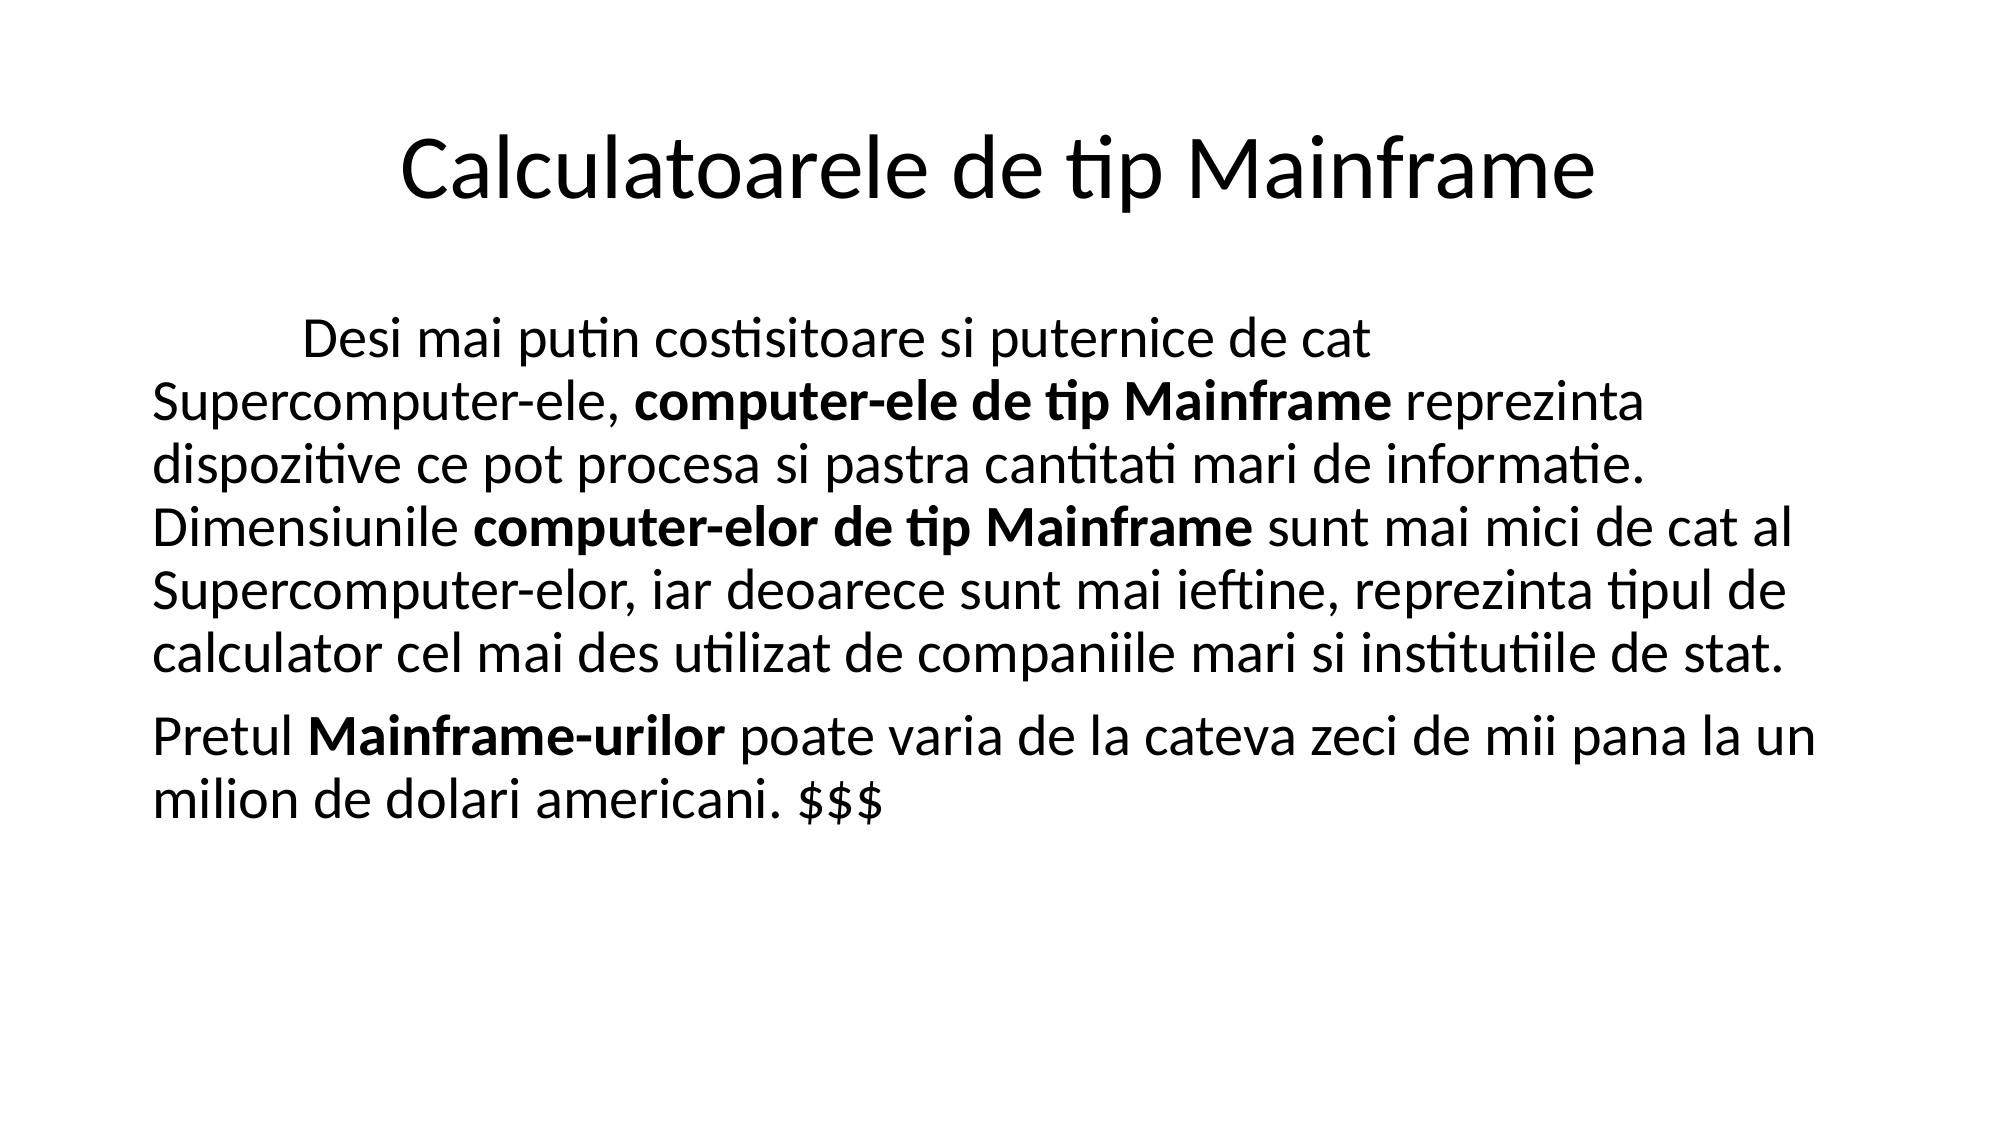

# Calculatoarele de tip Mainframe
	Desi mai putin costisitoare si puternice de cat        Supercomputer-ele, computer-ele de tip Mainframe reprezinta dispozitive ce pot procesa si pastra cantitati mari de informatie. 	Dimensiunile computer-elor de tip Mainframe sunt mai mici de cat al Supercomputer-elor, iar deoarece sunt mai ieftine, reprezinta tipul de calculator cel mai des utilizat de companiile mari si institutiile de stat.
Pretul Mainframe-urilor poate varia de la cateva zeci de mii pana la un milion de dolari americani. $$$